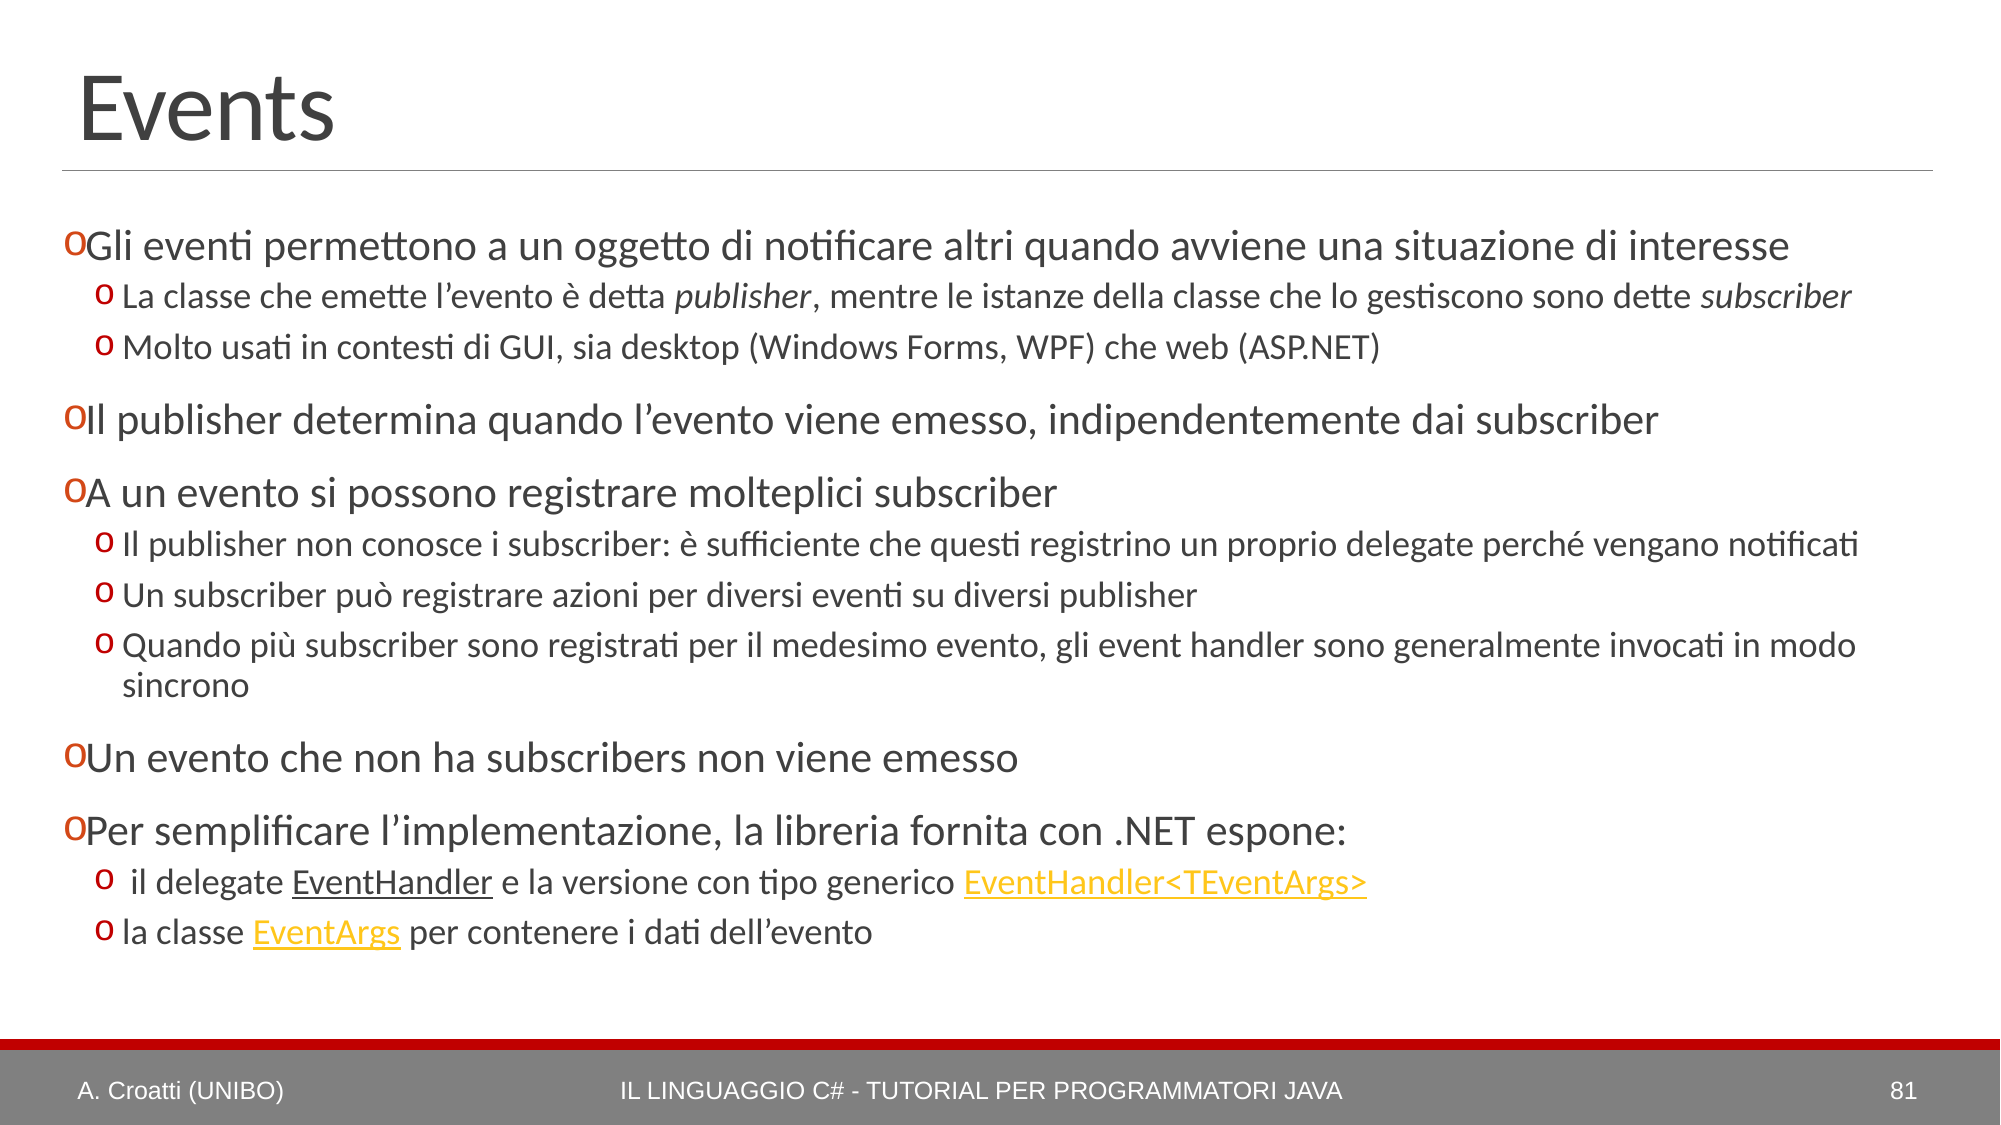

# Events
Gli eventi permettono a un oggetto di notificare altri quando avviene una situazione di interesse
La classe che emette l’evento è detta publisher, mentre le istanze della classe che lo gestiscono sono dette subscriber
Molto usati in contesti di GUI, sia desktop (Windows Forms, WPF) che web (ASP.NET)
Il publisher determina quando l’evento viene emesso, indipendentemente dai subscriber
A un evento si possono registrare molteplici subscriber
Il publisher non conosce i subscriber: è sufficiente che questi registrino un proprio delegate perché vengano notificati
Un subscriber può registrare azioni per diversi eventi su diversi publisher
Quando più subscriber sono registrati per il medesimo evento, gli event handler sono generalmente invocati in modo sincrono
Un evento che non ha subscribers non viene emesso
Per semplificare l’implementazione, la libreria fornita con .NET espone:
 il delegate EventHandler e la versione con tipo generico EventHandler<TEventArgs>
la classe EventArgs per contenere i dati dell’evento
A. Croatti (UNIBO)
Il Linguaggio C# - Tutorial per Programmatori Java
81